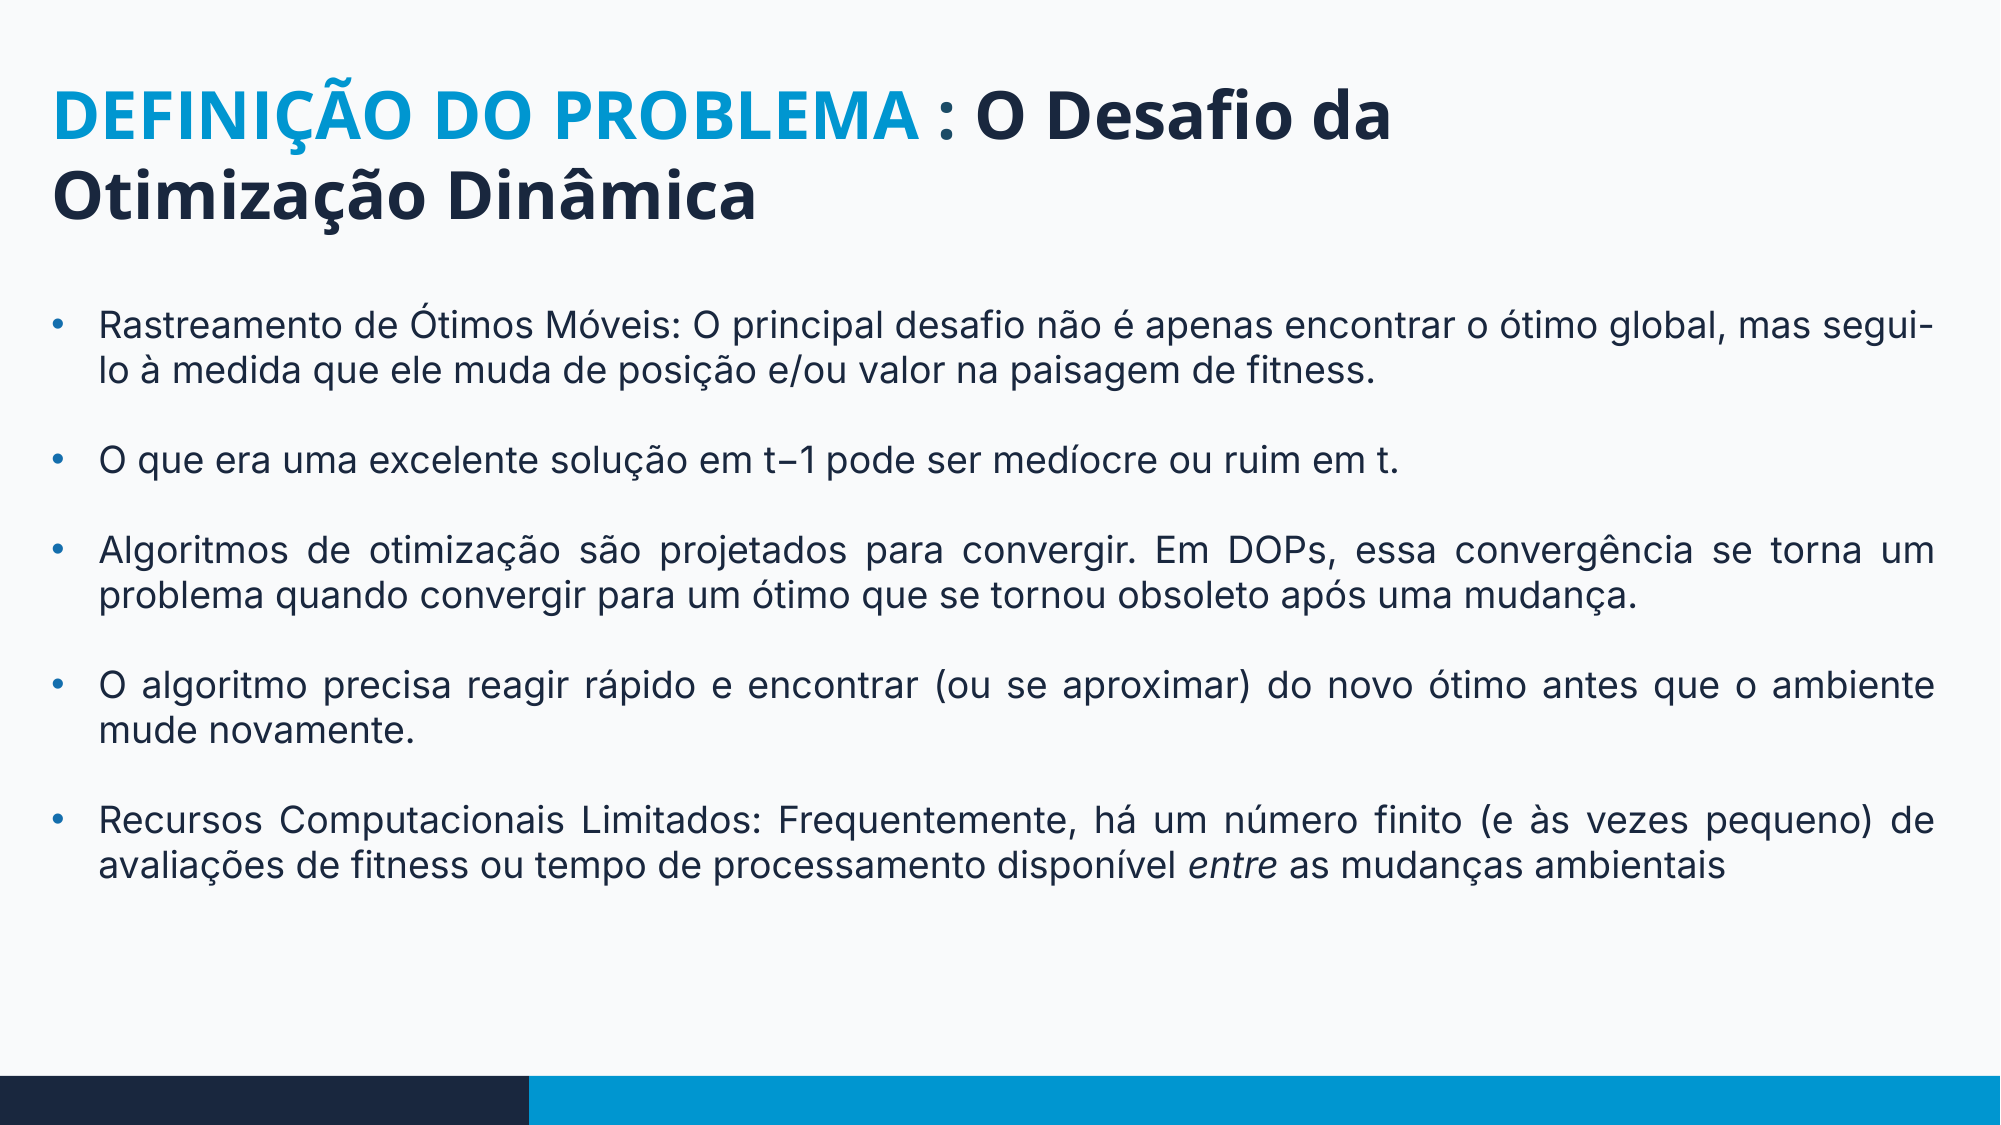

O que era uma excelente solução em t−1 pode ser medíocre ou ruim em t.

DEFINIÇÃO DO PROBLEMA : O Desafio da Otimização Dinâmica

Rastreamento de Ótimos Móveis: O principal desafio não é apenas encontrar o ótimo global, mas segui-lo à medida que ele muda de posição e/ou valor na paisagem de fitness.

O que era uma excelente solução em t−1 pode ser medíocre ou ruim em t.

Algoritmos de otimização são projetados para convergir. Em DOPs, essa convergência se torna um problema quando convergir para um ótimo que se tornou obsoleto após uma mudança.

O algoritmo precisa reagir rápido e encontrar (ou se aproximar) do novo ótimo antes que o ambiente mude novamente.

Recursos Computacionais Limitados: Frequentemente, há um número finito (e às vezes pequeno) de avaliações de fitness ou tempo de processamento disponível entre as mudanças ambientais